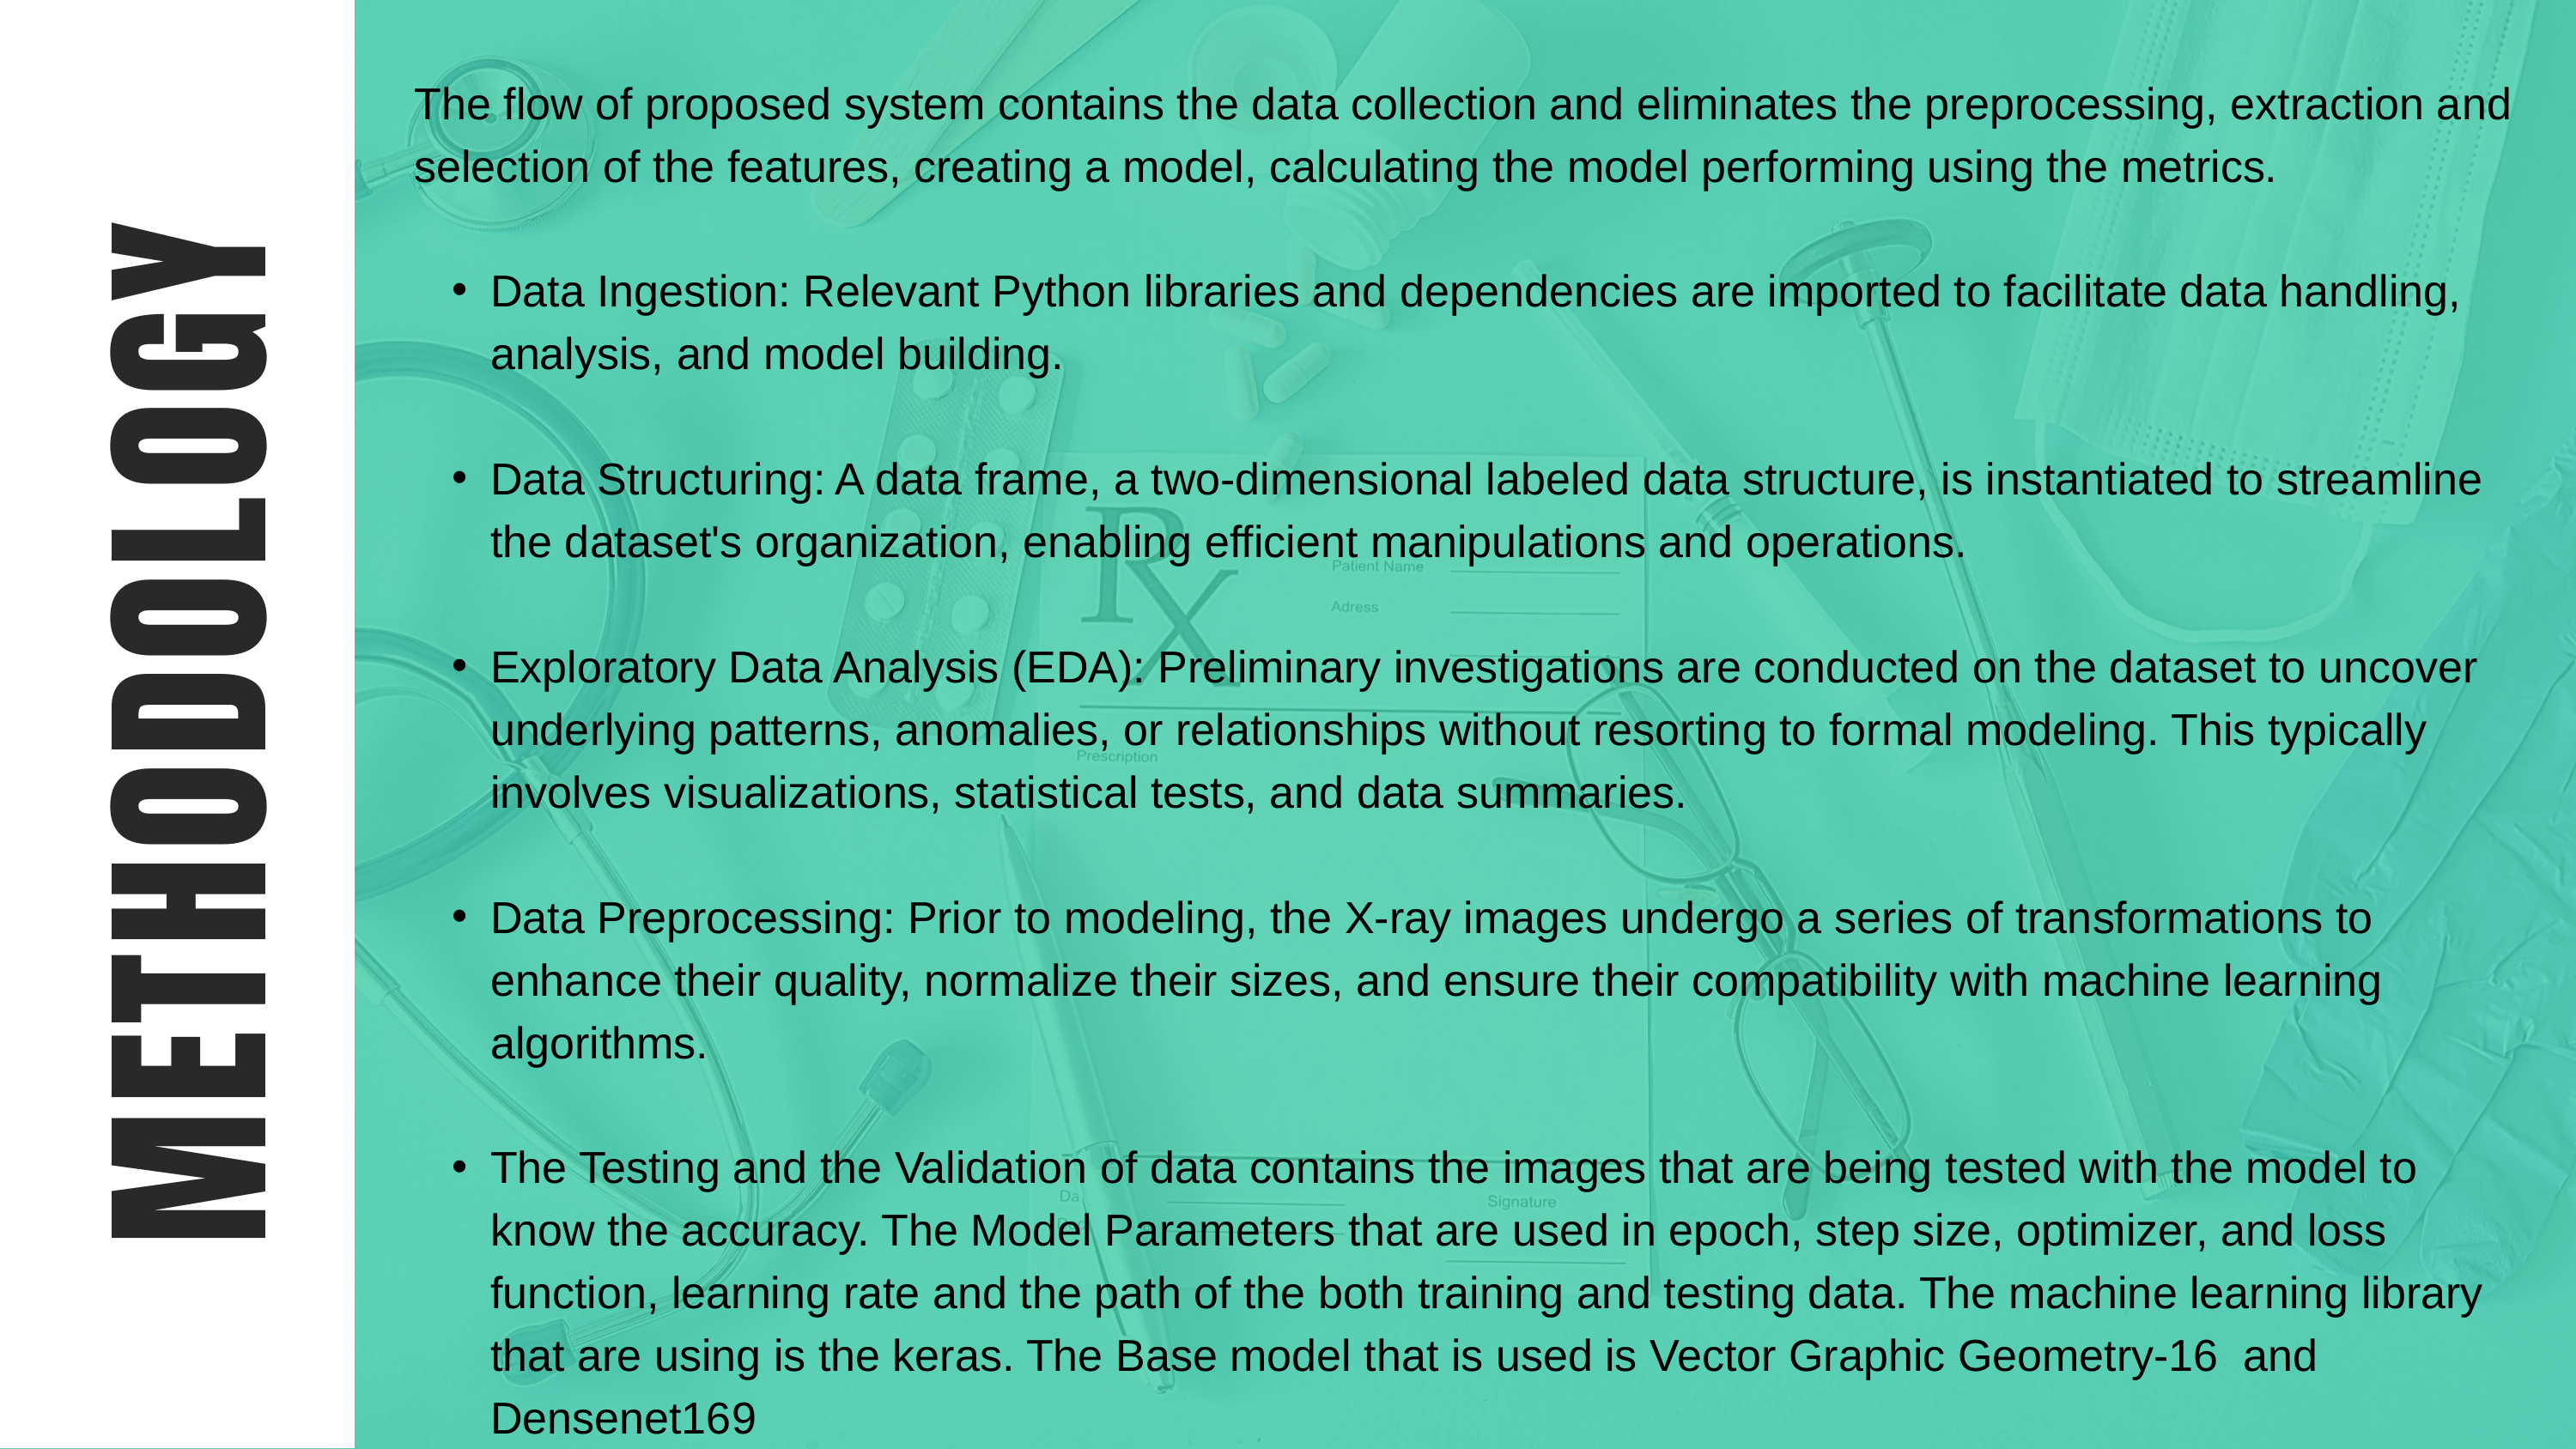

The flow of proposed system contains the data collection and eliminates the preprocessing, extraction and selection of the features, creating a model, calculating the model performing using the metrics.

Data Ingestion: Relevant Python libraries and dependencies are imported to facilitate data handling, analysis, and model building.

Data Structuring: A data frame, a two-dimensional labeled data structure, is instantiated to streamline the dataset's organization, enabling efficient manipulations and operations.

Exploratory Data Analysis (EDA): Preliminary investigations are conducted on the dataset to uncover underlying patterns, anomalies, or relationships without resorting to formal modeling. This typically involves visualizations, statistical tests, and data summaries.

Data Preprocessing: Prior to modeling, the X-ray images undergo a series of transformations to enhance their quality, normalize their sizes, and ensure their compatibility with machine learning algorithms.

The Testing and the Validation of data contains the images that are being tested with the model to know the accuracy. The Model Parameters that are used in epoch, step size, optimizer, and loss function, learning rate and the path of the both training and testing data. The machine learning library that are using is the keras. The Base model that is used is Vector Graphic Geometry-16  and Densenet169
METHODOLOGY